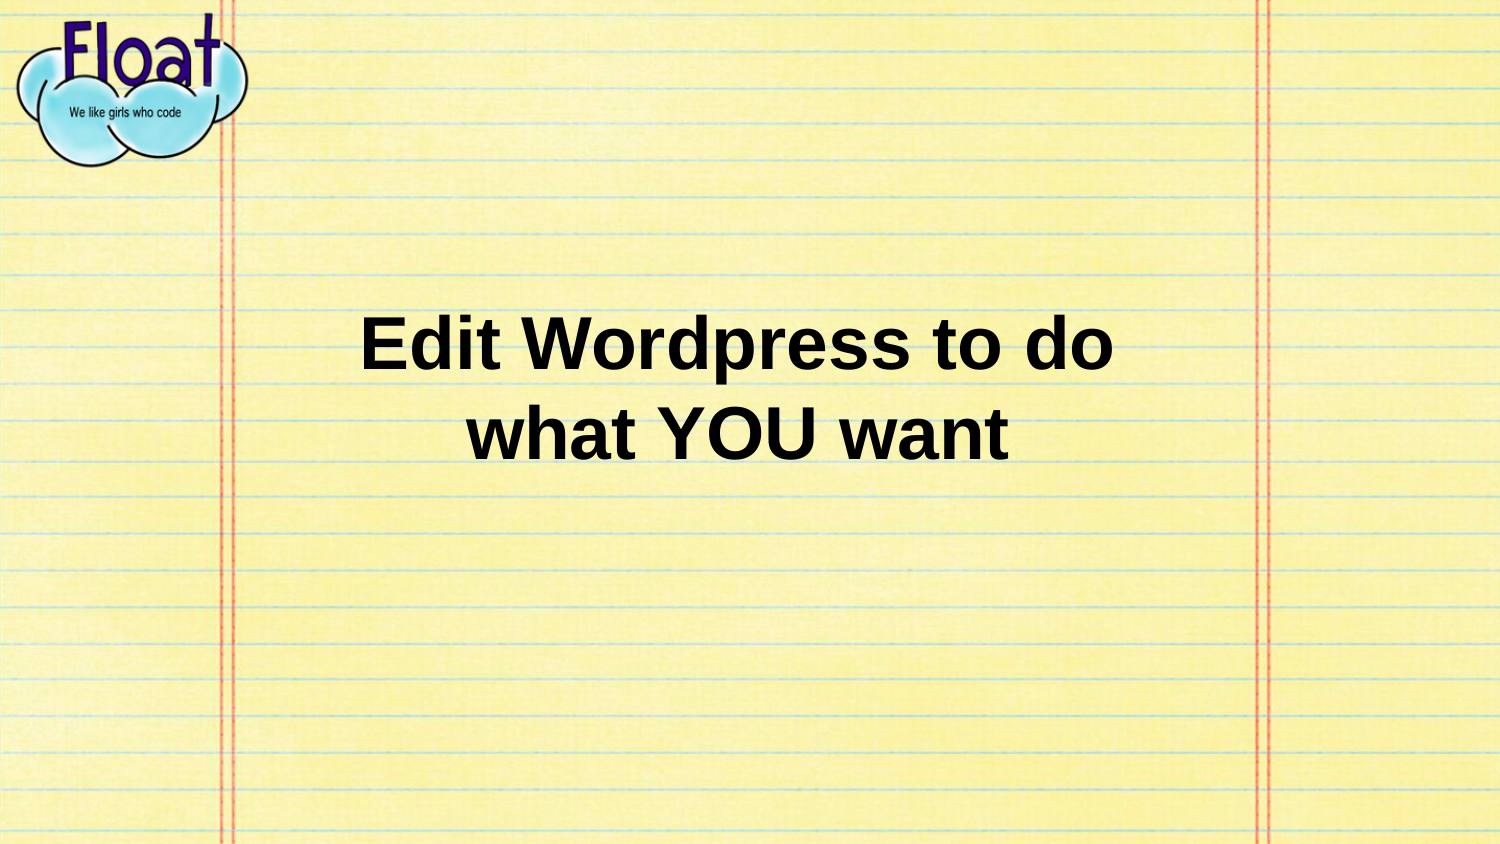

# Edit Wordpress to do what YOU want